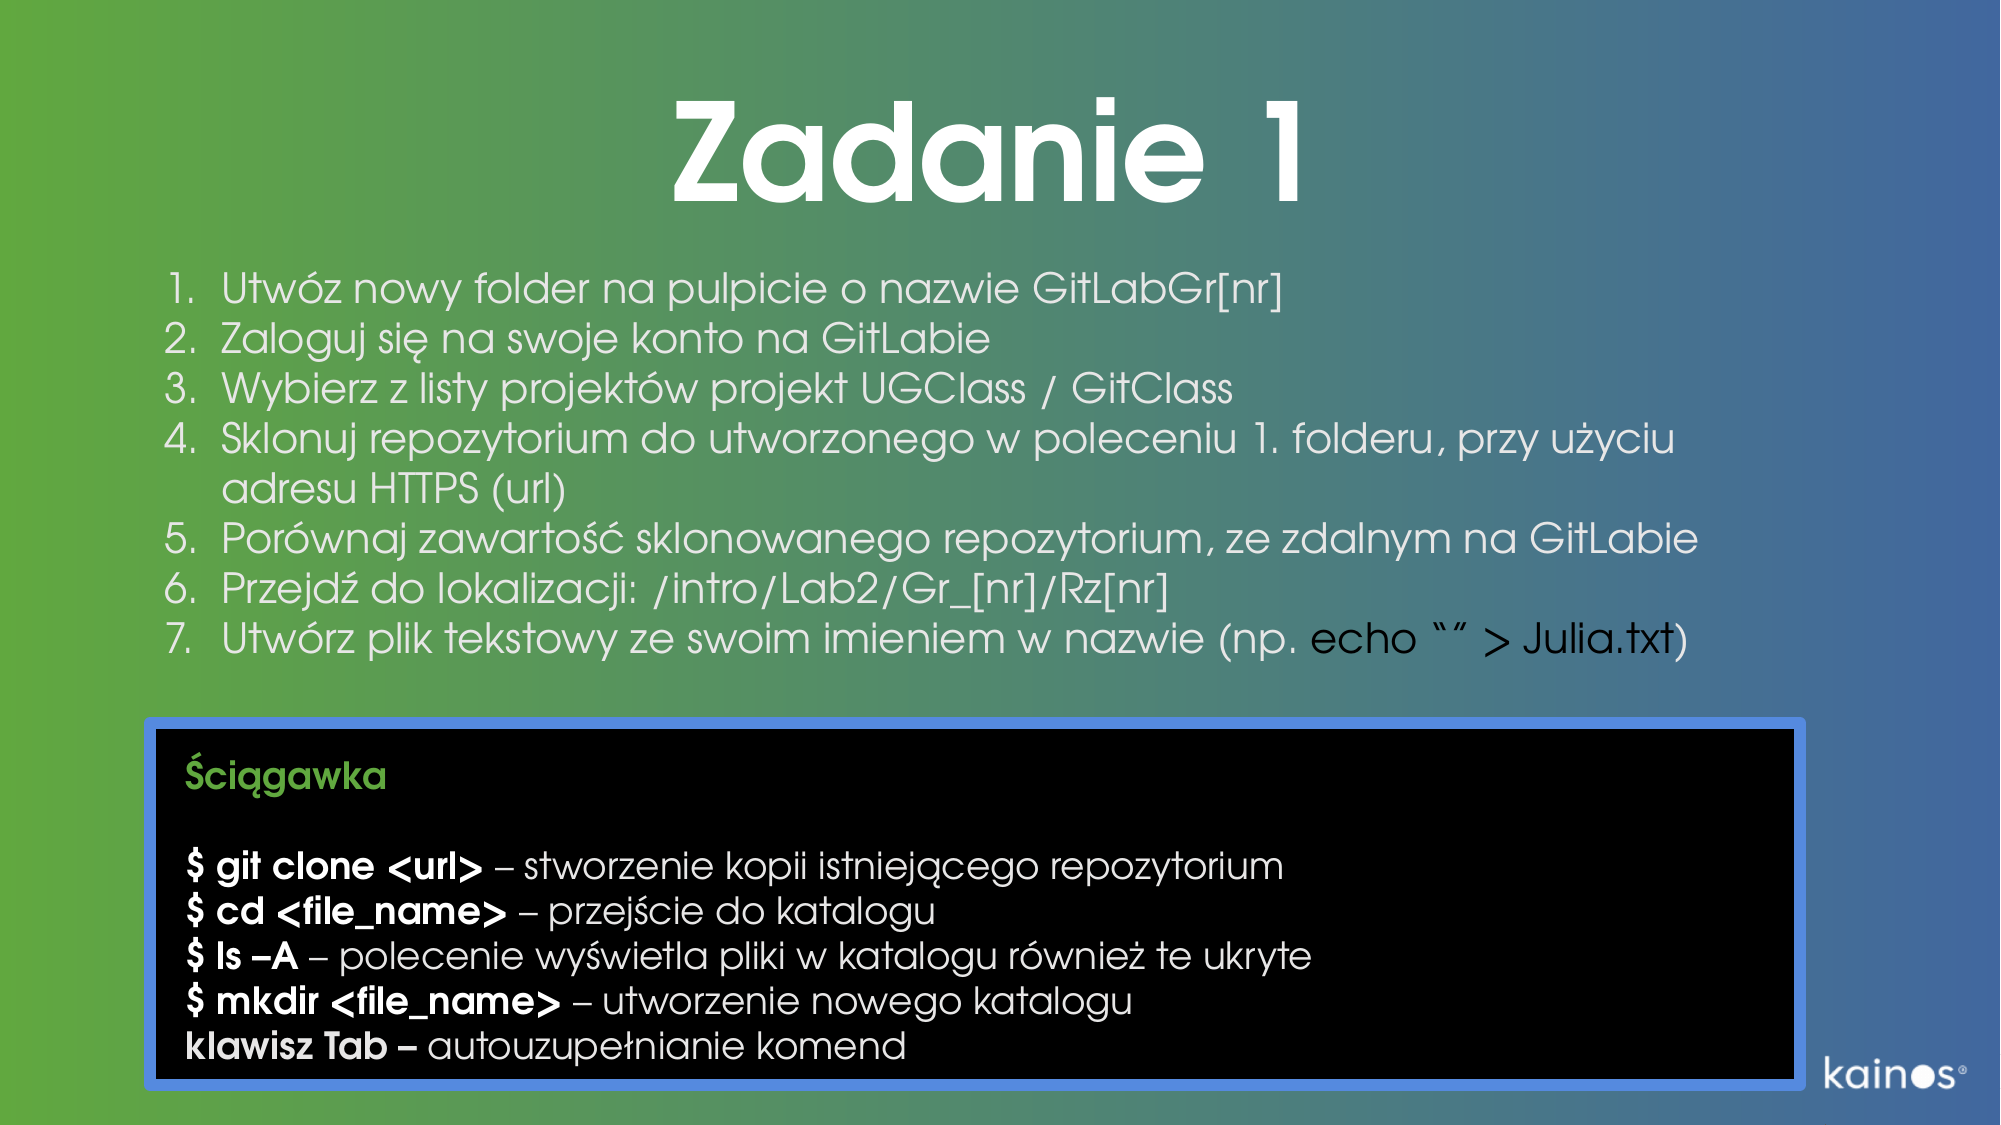

# Zadanie 1
Utwóz nowy folder na pulpicie o nazwie GitLabGr[nr]
Zaloguj się na swoje konto na GitLabie
Wybierz z listy projektów projekt UGClass / GitClass
Sklonuj repozytorium do utworzonego w poleceniu 1. folderu, przy użyciu adresu HTTPS (url)
Porównaj zawartość sklonowanego repozytorium, ze zdalnym na GitLabie
Przejdź do lokalizacji: /intro/Lab2/Gr_[nr]/Rz[nr]
Utwórz plik tekstowy ze swoim imieniem w nazwie (np. echo “” > Julia.txt)
Ściągawka

$ git clone <url> – stworzenie kopii istniejącego repozytorium
$ cd <file_name> – przejście do katalogu
$ ls –A – polecenie wyświetla pliki w katalogu również te ukryte
$ mkdir <file_name> – utworzenie nowego katalogu
klawisz Tab – autouzupełnianie komend